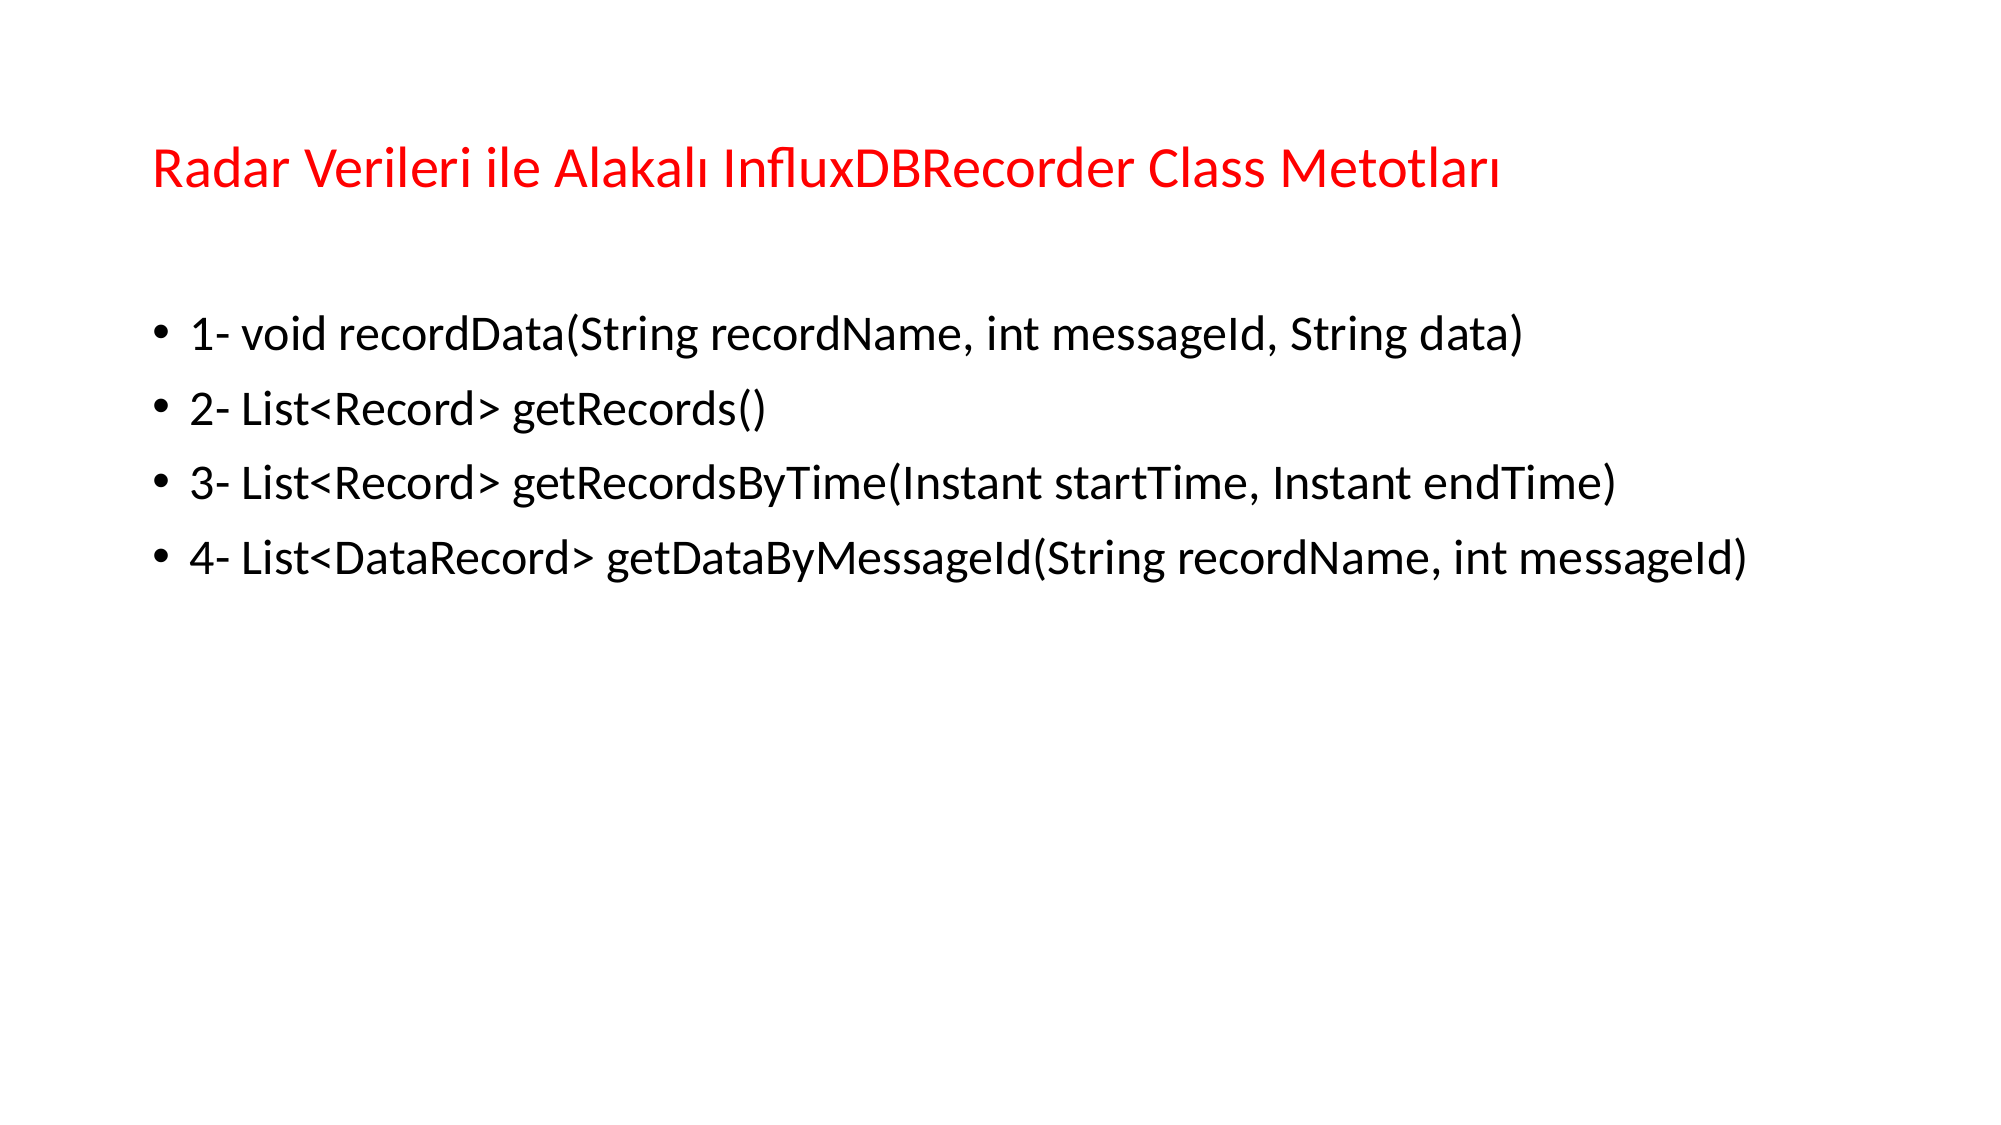

# Radar Verileri ile Alakalı InfluxDBRecorder Class Metotları
1- void recordData(String recordName, int messageId, String data)
2- List<Record> getRecords()
3- List<Record> getRecordsByTime(Instant startTime, Instant endTime)
4- List<DataRecord> getDataByMessageId(String recordName, int messageId)